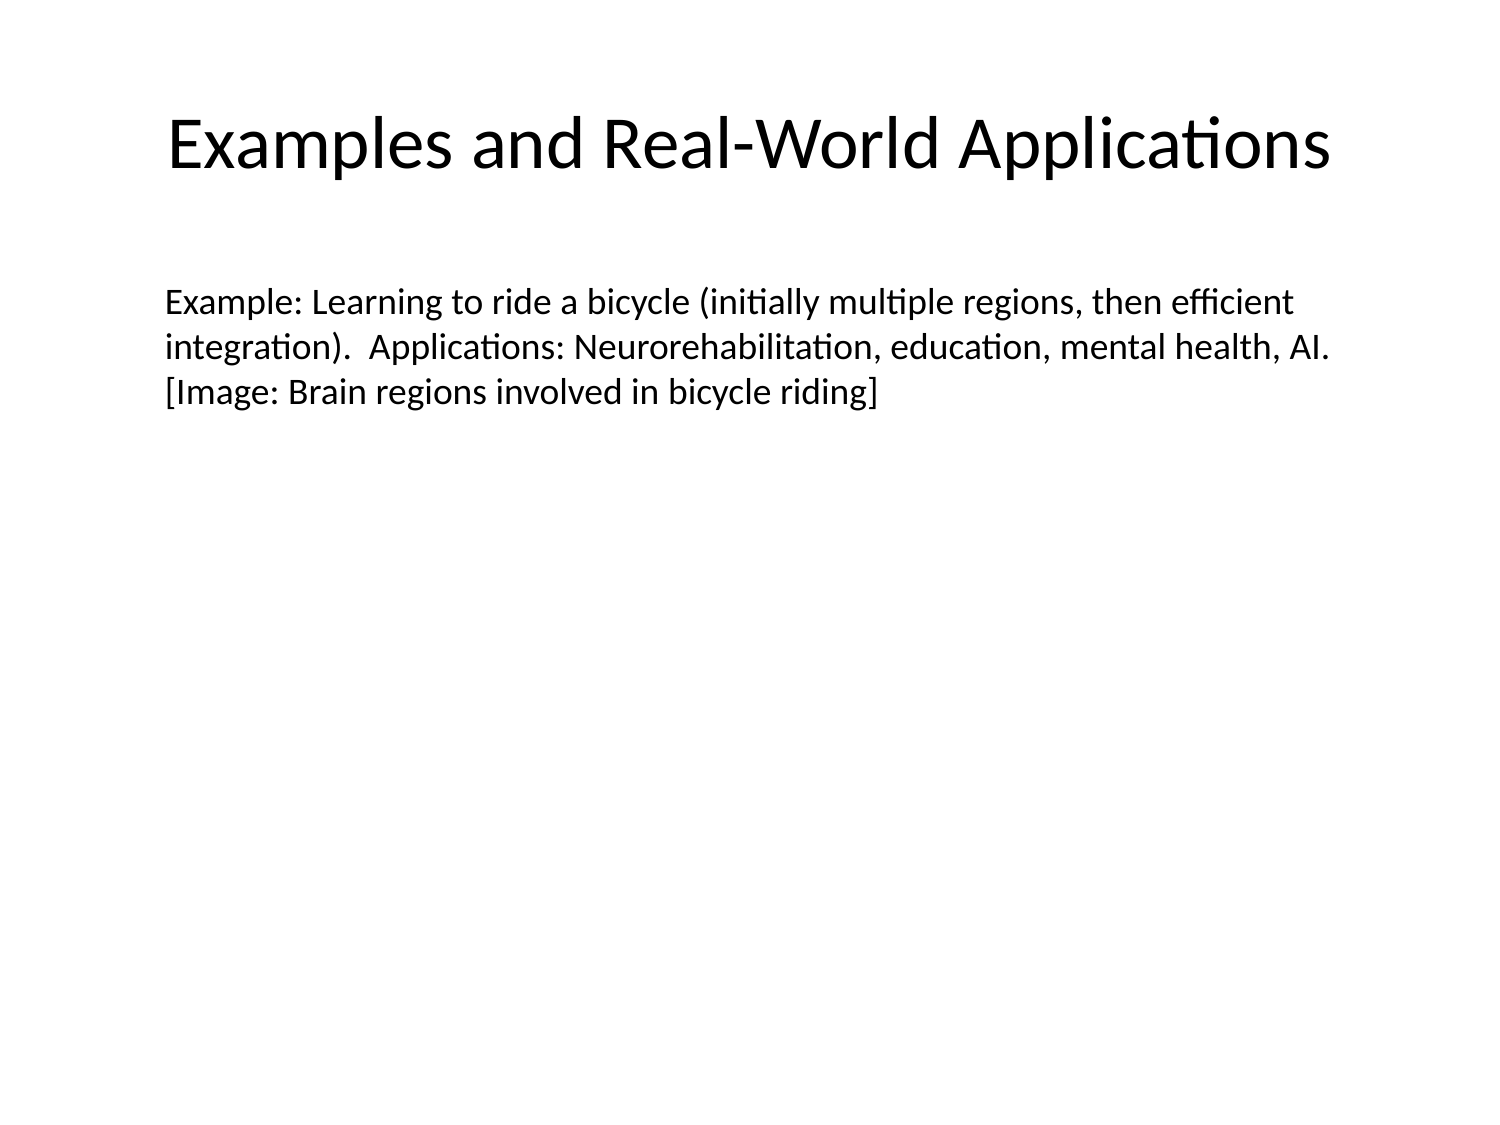

# Examples and Real-World Applications

Example: Learning to ride a bicycle (initially multiple regions, then efficient integration).  Applications: Neurorehabilitation, education, mental health, AI. [Image: Brain regions involved in bicycle riding]